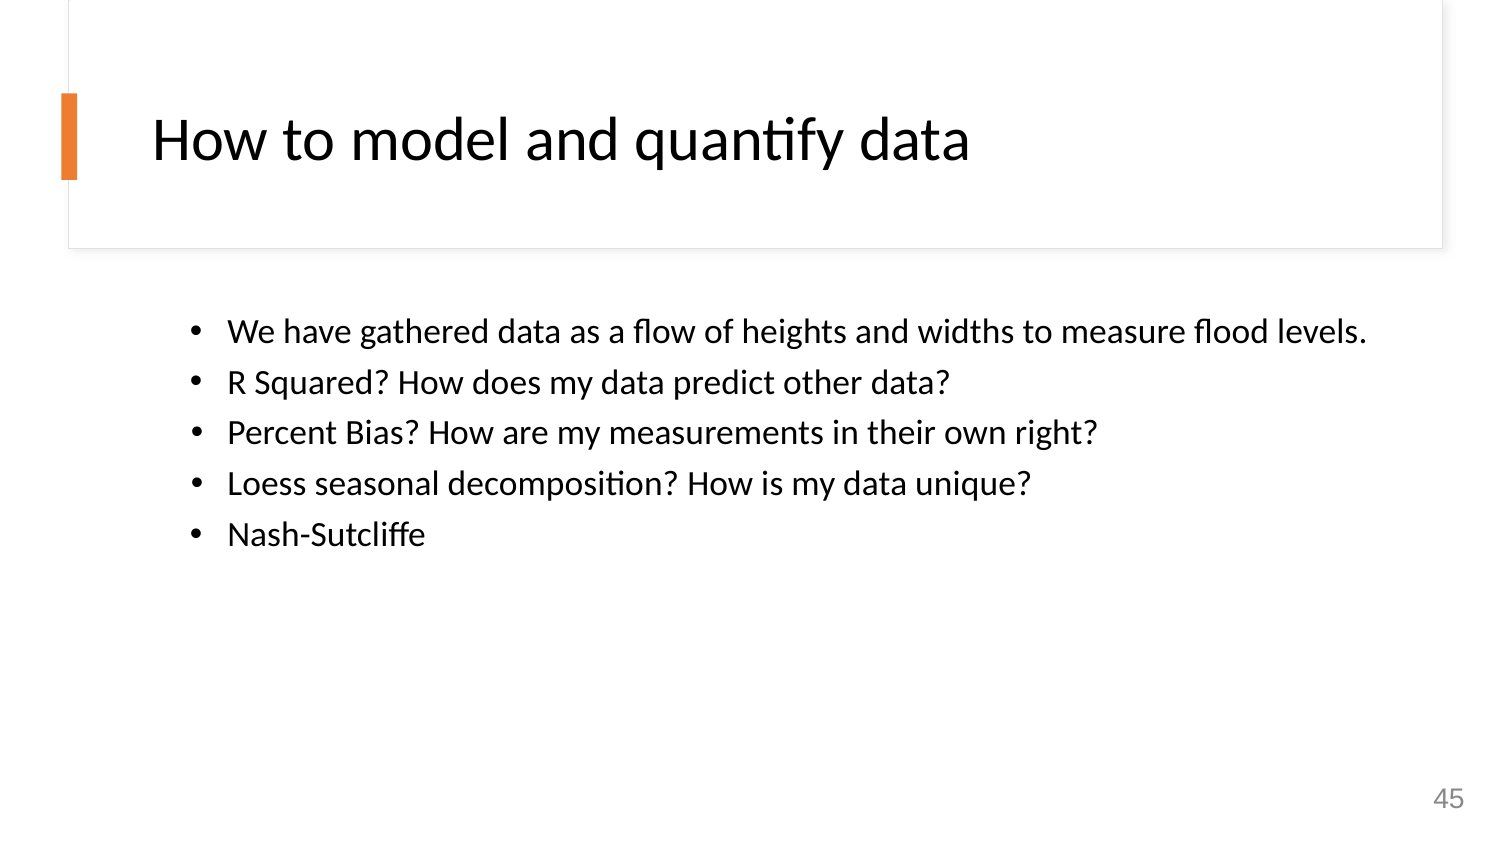

# How to model and quantify data

We have gathered data as a flow of heights and widths to measure flood levels.
R Squared? How does my data predict other data?
Percent Bias? How are my measurements in their own right?
Loess seasonal decomposition? How is my data unique?
Nash-Sutcliffe

45